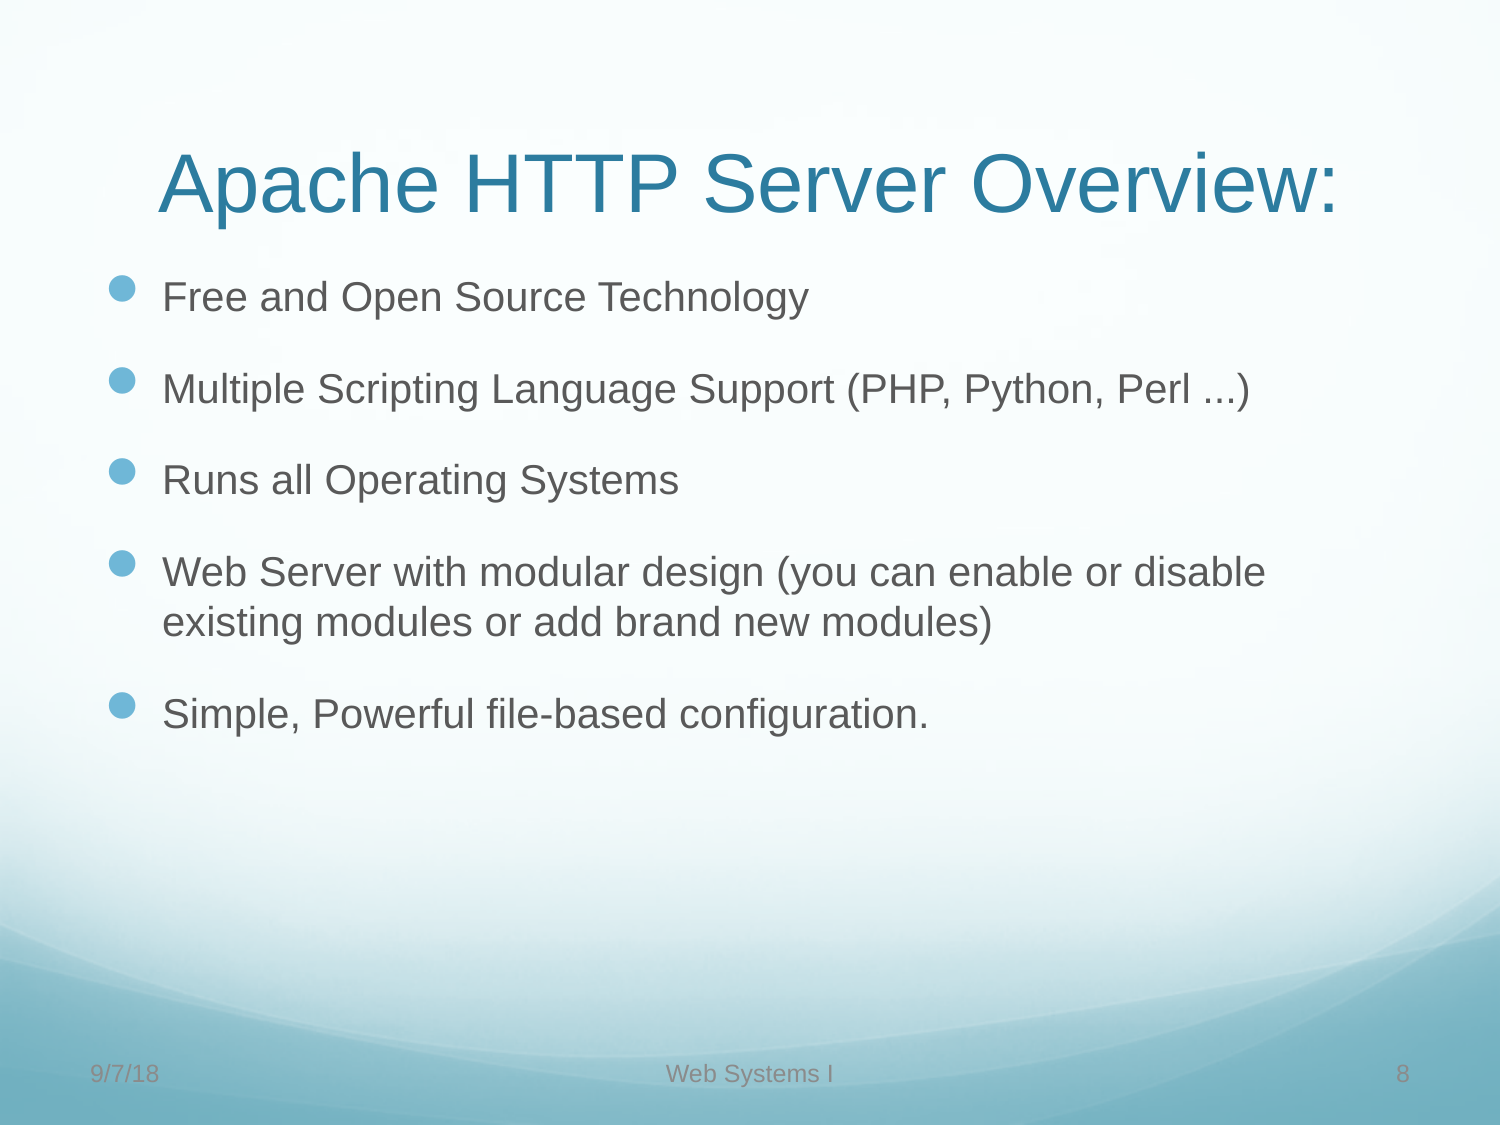

# Apache HTTP Server Overview:
Free and Open Source Technology
Multiple Scripting Language Support (PHP, Python, Perl ...)
Runs all Operating Systems
Web Server with modular design (you can enable or disable existing modules or add brand new modules)
Simple, Powerful file-based configuration.
9/7/18
Web Systems I
8